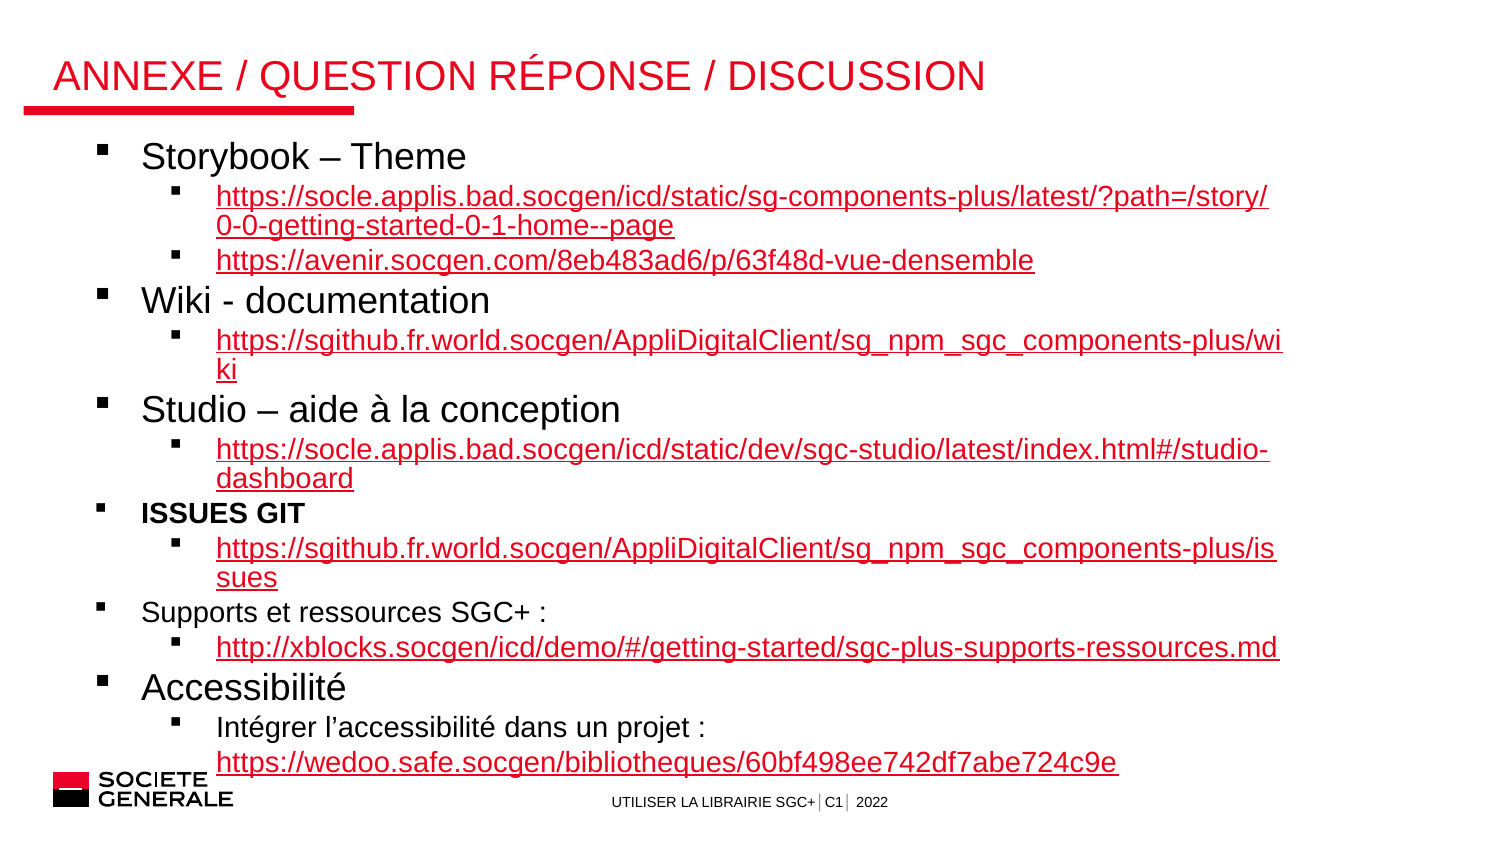

# Annexe / Question réponse / discussion
Storybook – Theme
https://socle.applis.bad.socgen/icd/static/sg-components-plus/latest/?path=/story/0-0-getting-started-0-1-home--page
https://avenir.socgen.com/8eb483ad6/p/63f48d-vue-densemble
Wiki - documentation
https://sgithub.fr.world.socgen/AppliDigitalClient/sg_npm_sgc_components-plus/wiki
Studio – aide à la conception
https://socle.applis.bad.socgen/icd/static/dev/sgc-studio/latest/index.html#/studio-dashboard
ISSUES GIT
https://sgithub.fr.world.socgen/AppliDigitalClient/sg_npm_sgc_components-plus/issues
Supports et ressources SGC+ :
http://xblocks.socgen/icd/demo/#/getting-started/sgc-plus-supports-ressources.md
Accessibilité
Intégrer l’accessibilité dans un projet : https://wedoo.safe.socgen/bibliotheques/60bf498ee742df7abe724c9e